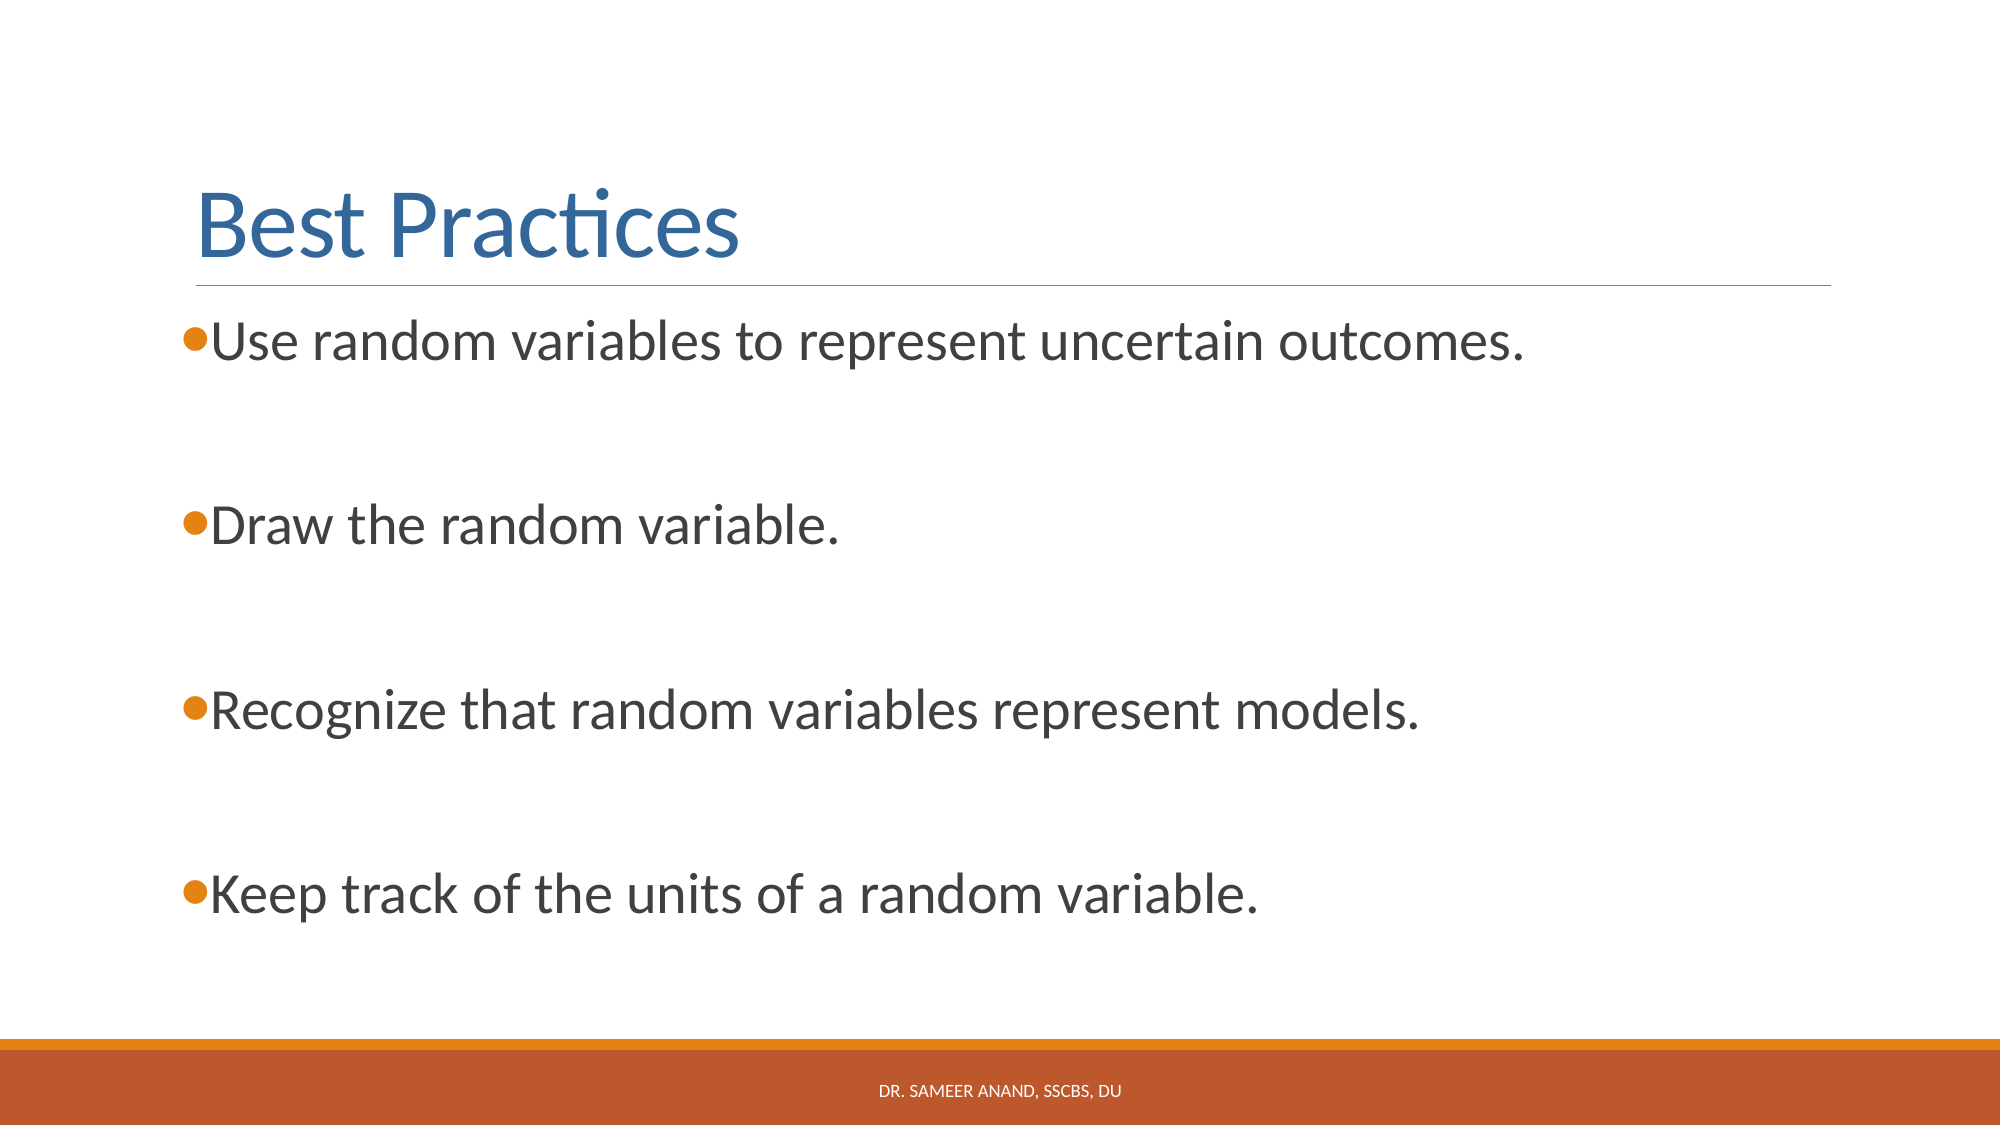

# Best Practices
Use random variables to represent uncertain outcomes.

Draw the random variable.

Recognize that random variables represent models.

Keep track of the units of a random variable.

Dr. Sameer Anand, SSCBS, DU